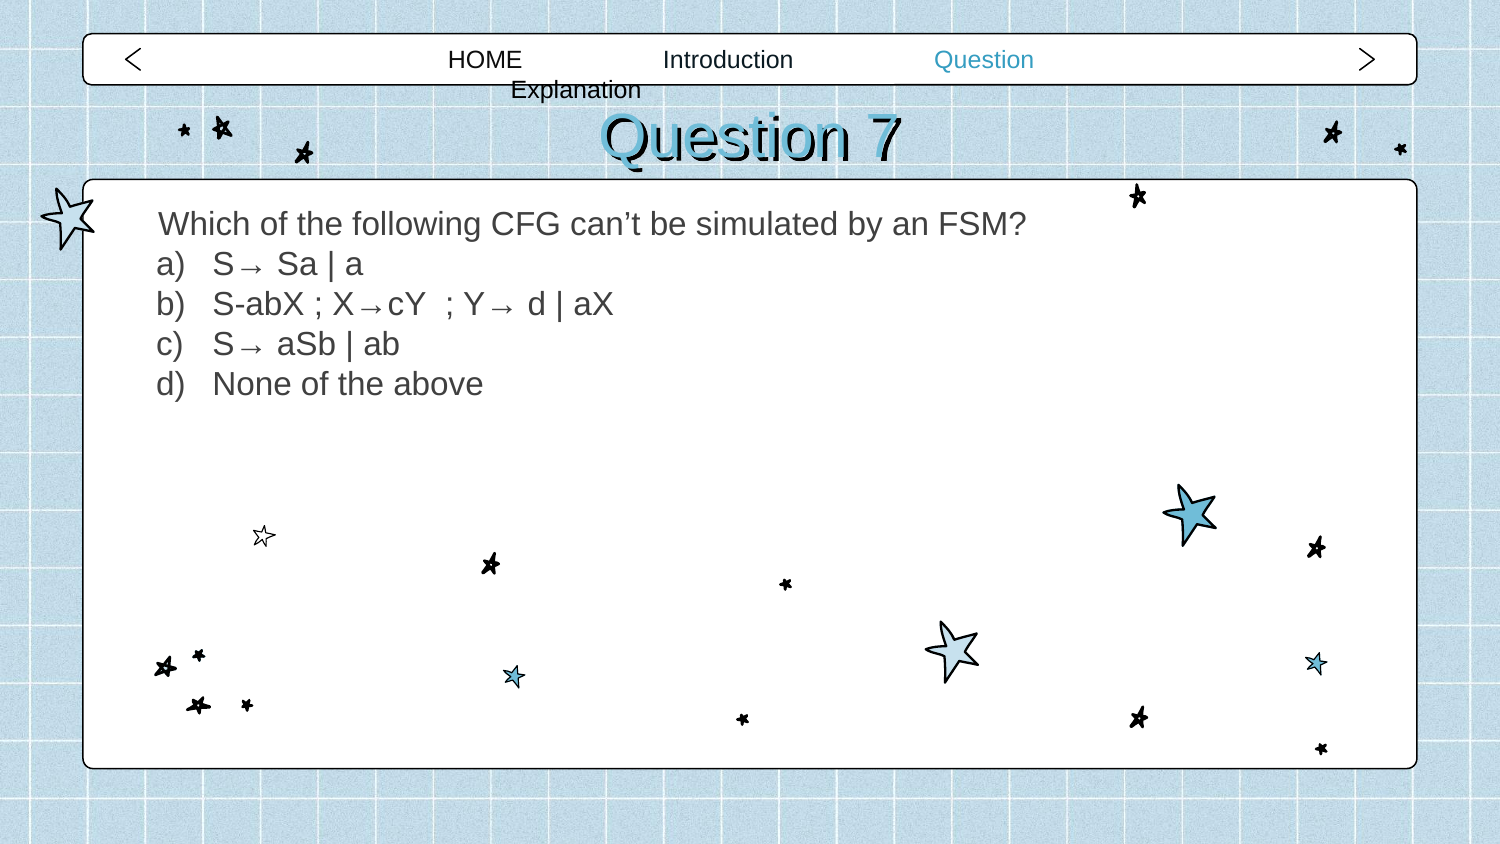

HOME                    Introduction                    Question                    Explanation

# Question 7

Which of the following CFG can’t be simulated by an FSM?
S→ Sa | a
S-abX ; X→cY  ; Y→ d | aX
S→ aSb | ab
None of the above